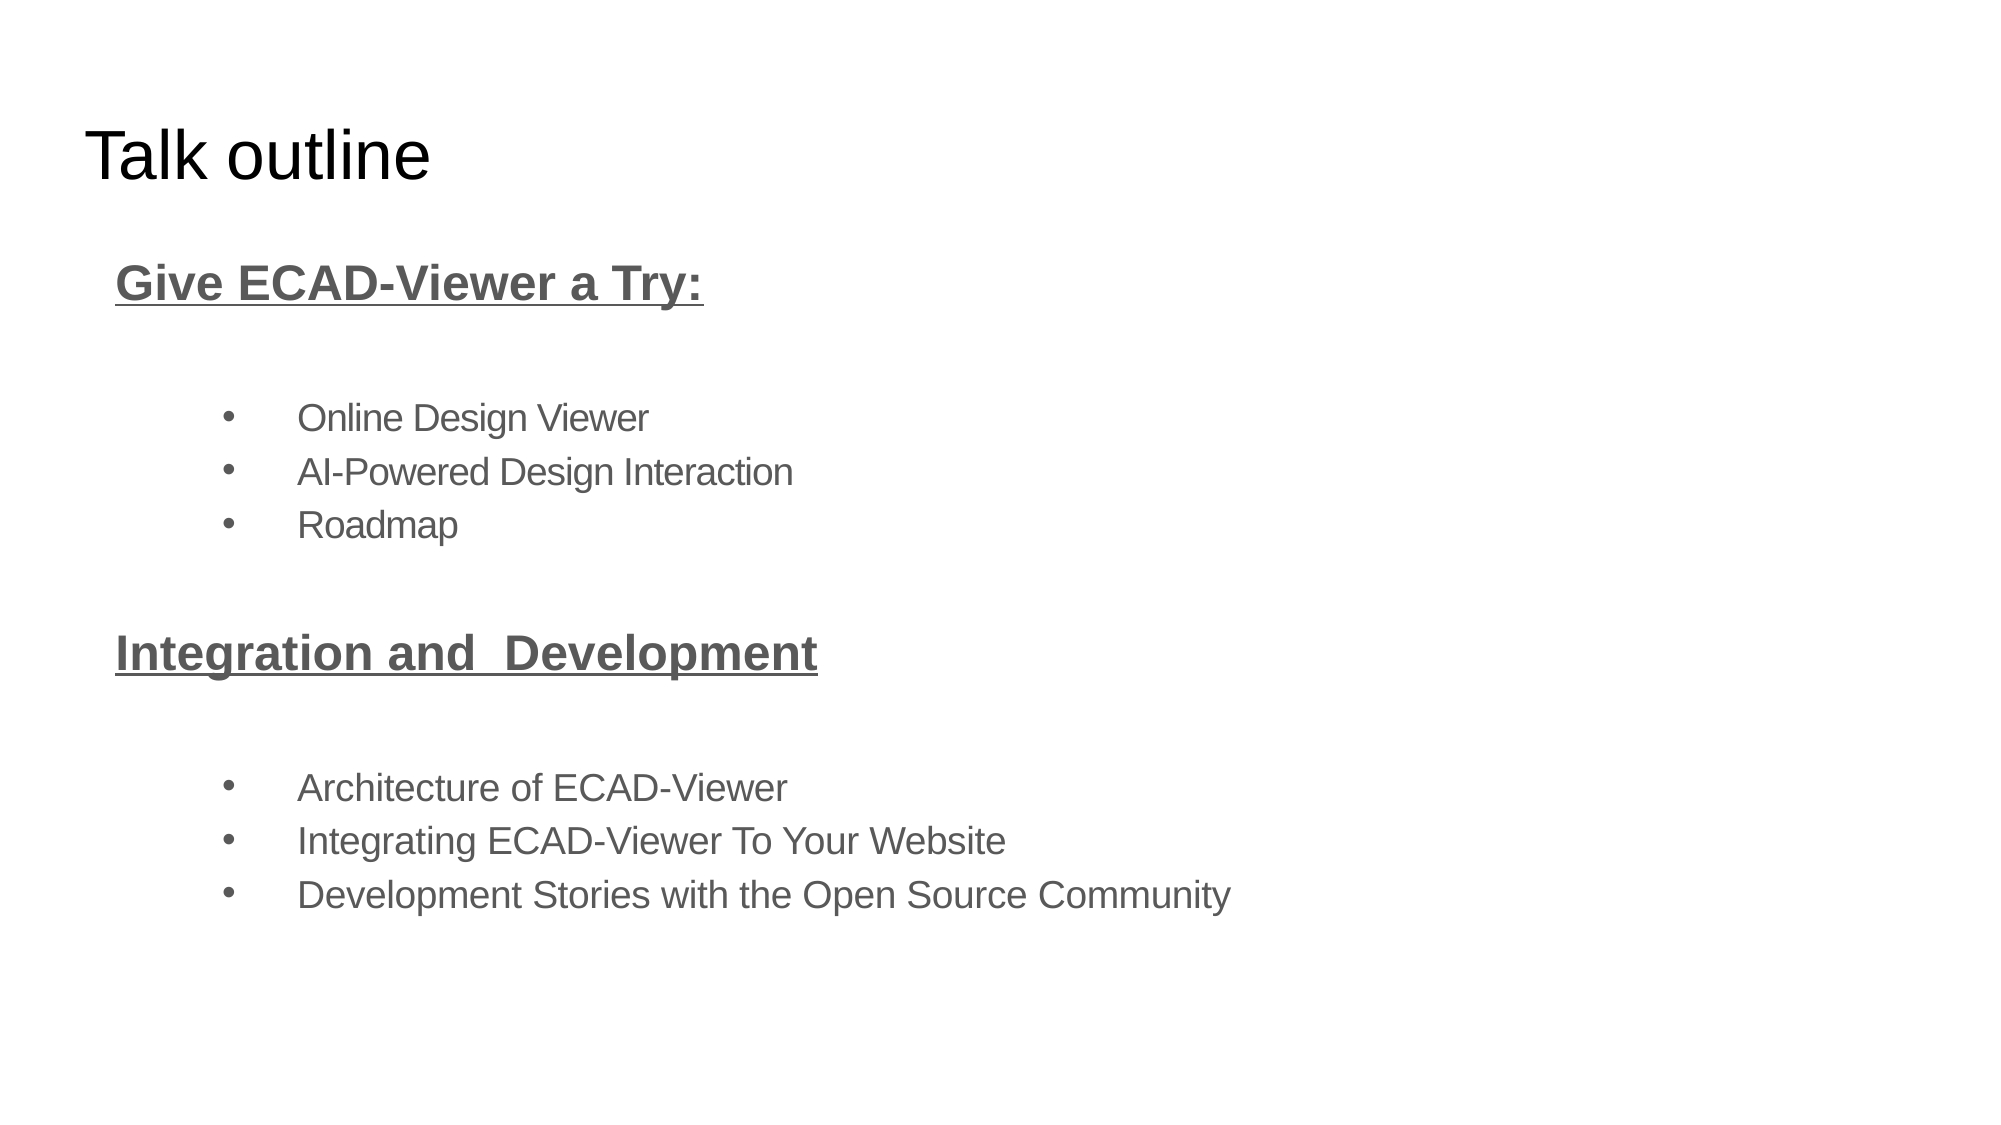

# Talk outline
Give ECAD-Viewer a Try:

Online Design Viewer
AI-Powered Design Interaction
Roadmap
Integration and  Development

Architecture of ECAD-Viewer
Integrating ECAD-Viewer To Your Website
Development Stories with the Open Source Community